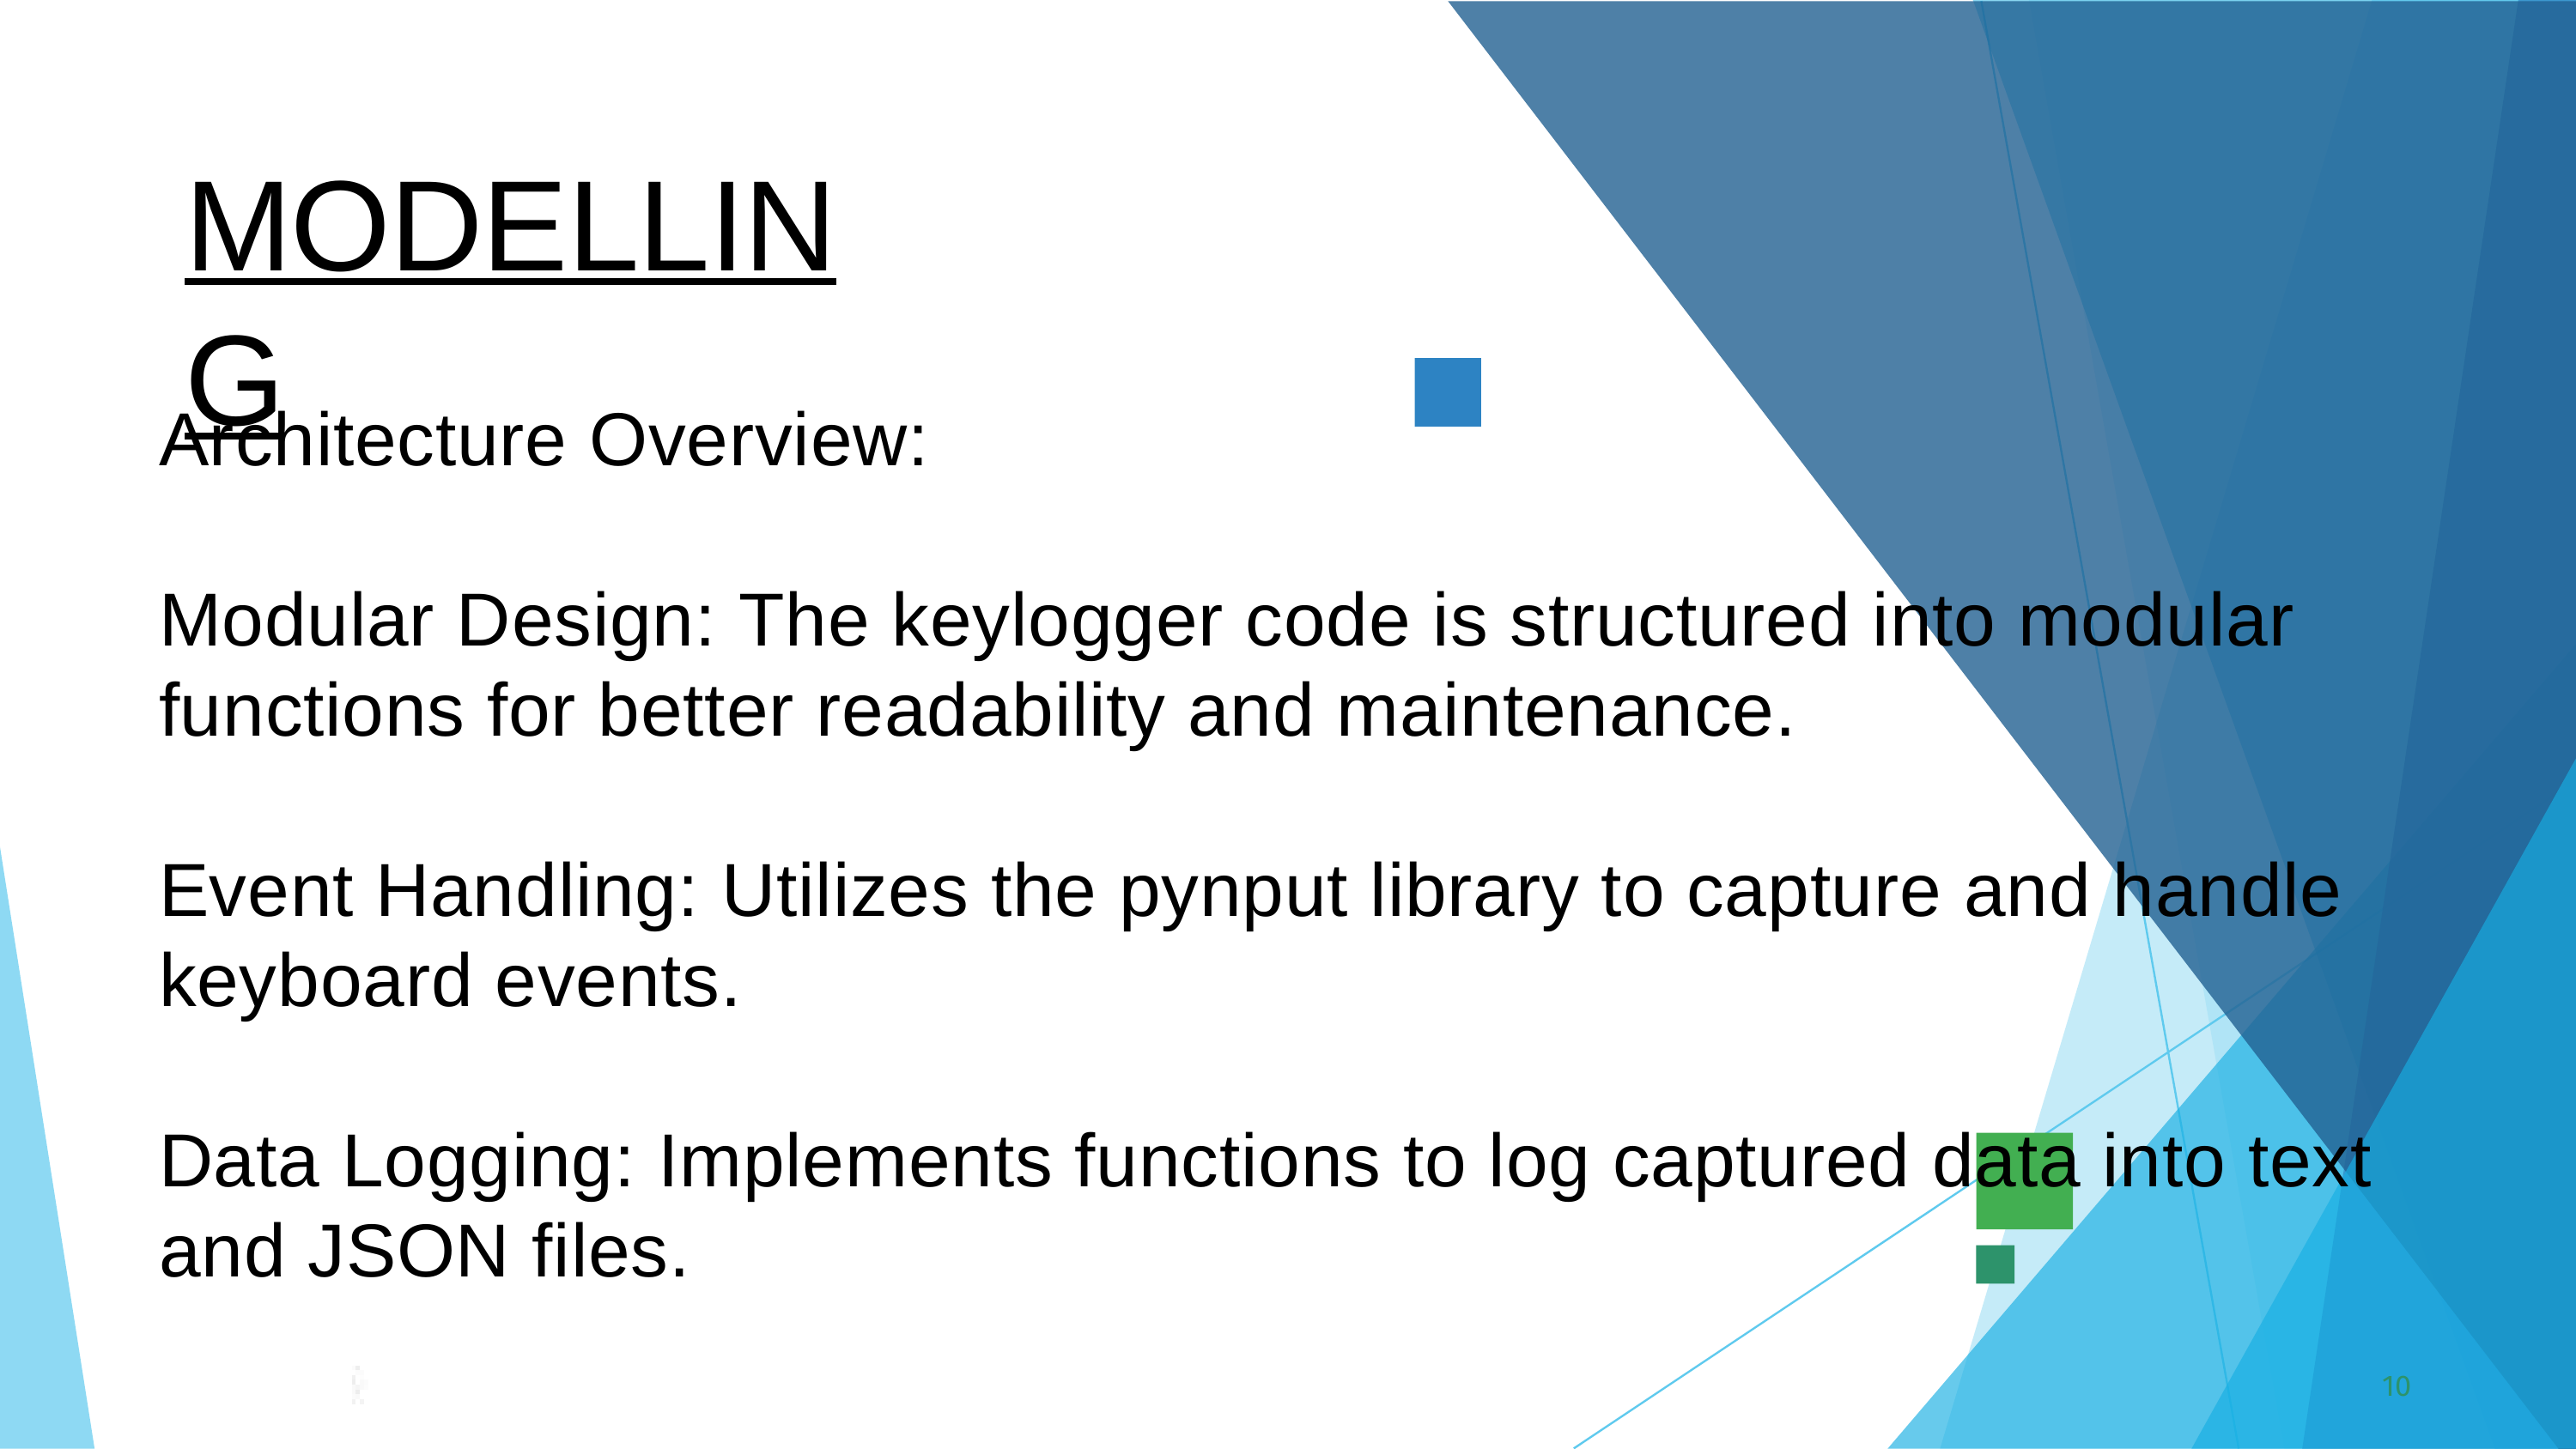

MODELLING

Architecture Overview:

Modular Design: The keylogger code is structured into modular functions for better readability and maintenance.

Event Handling: Utilizes the pynput library to capture and handle keyboard events.

Data Logging: Implements functions to log captured data into text and JSON files.

10